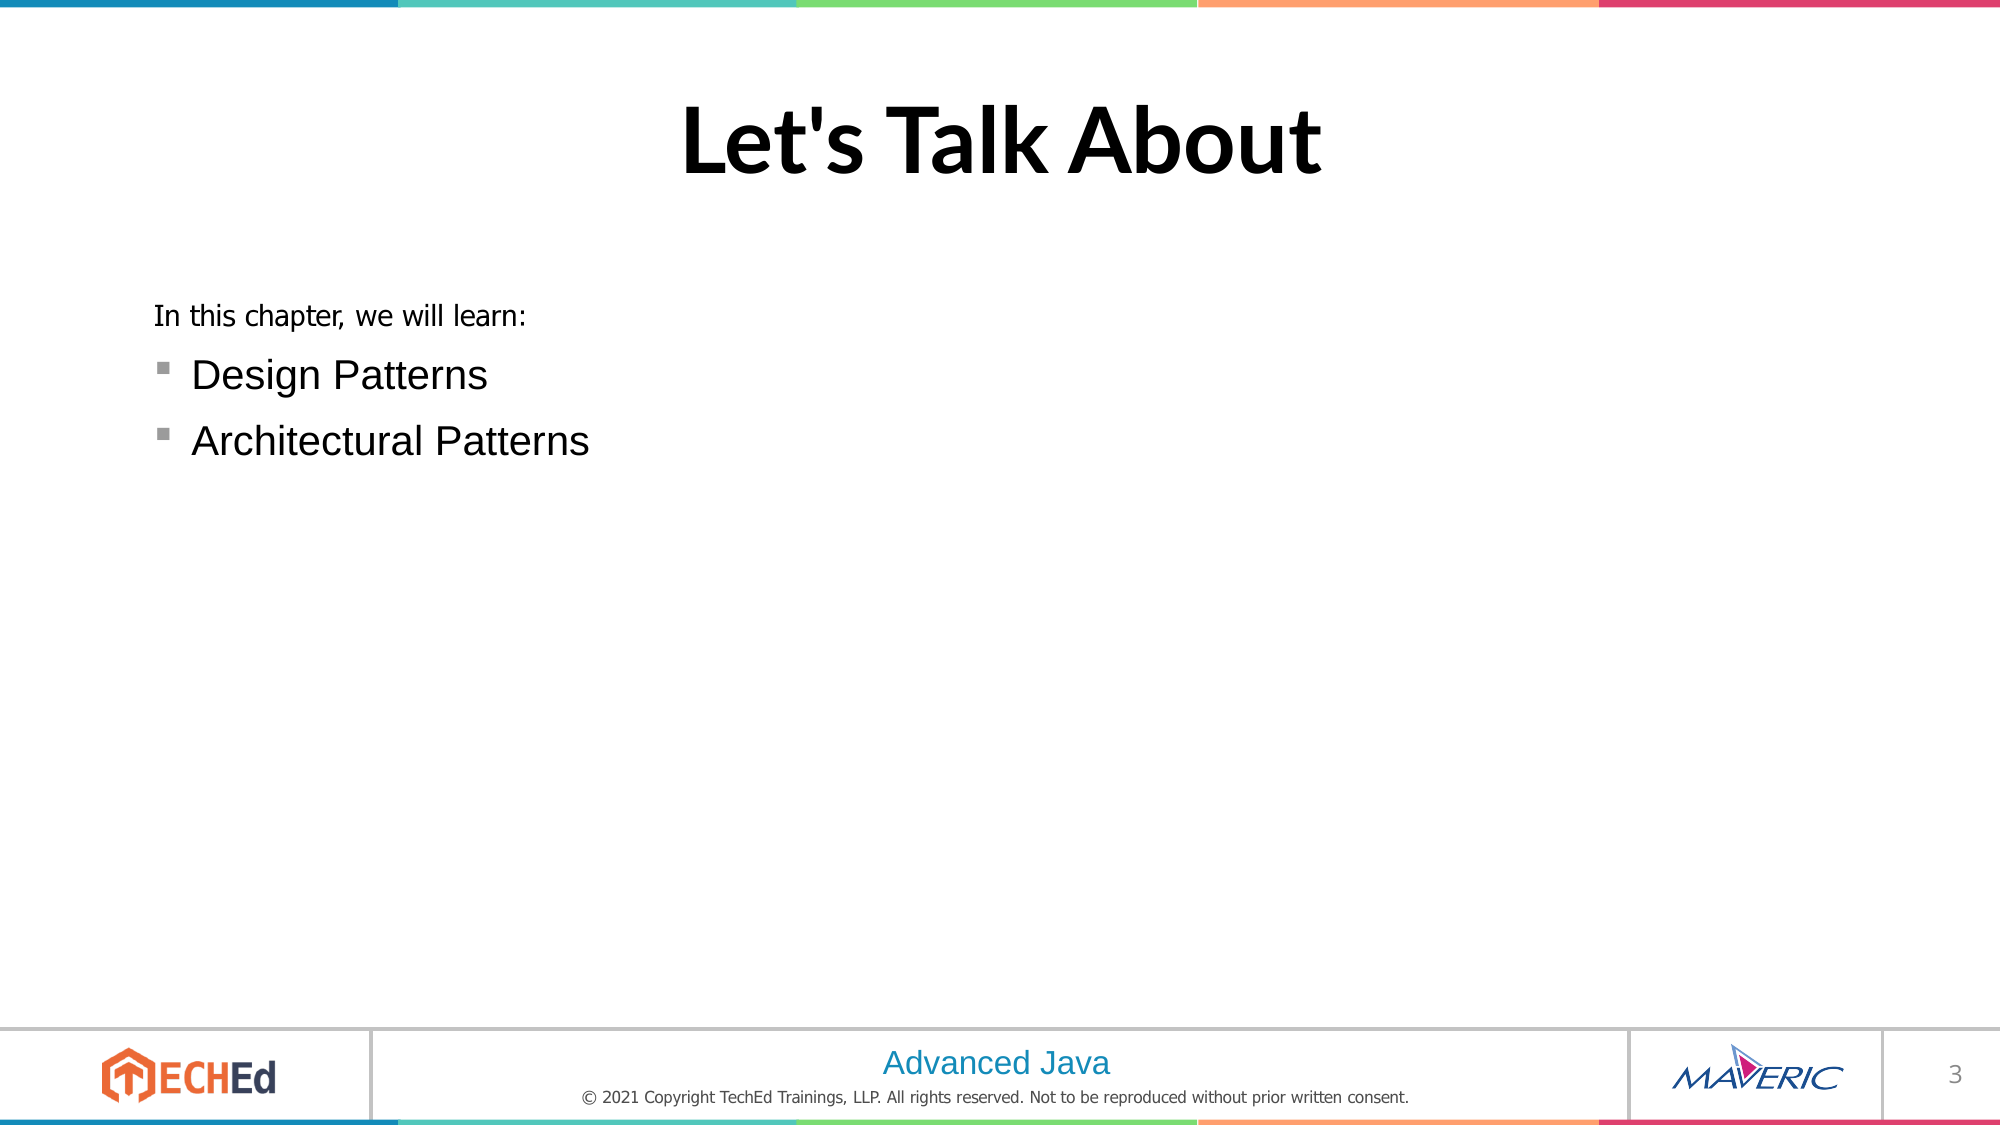

# Let's Talk About
In this chapter, we will learn:
Design Patterns
Architectural Patterns